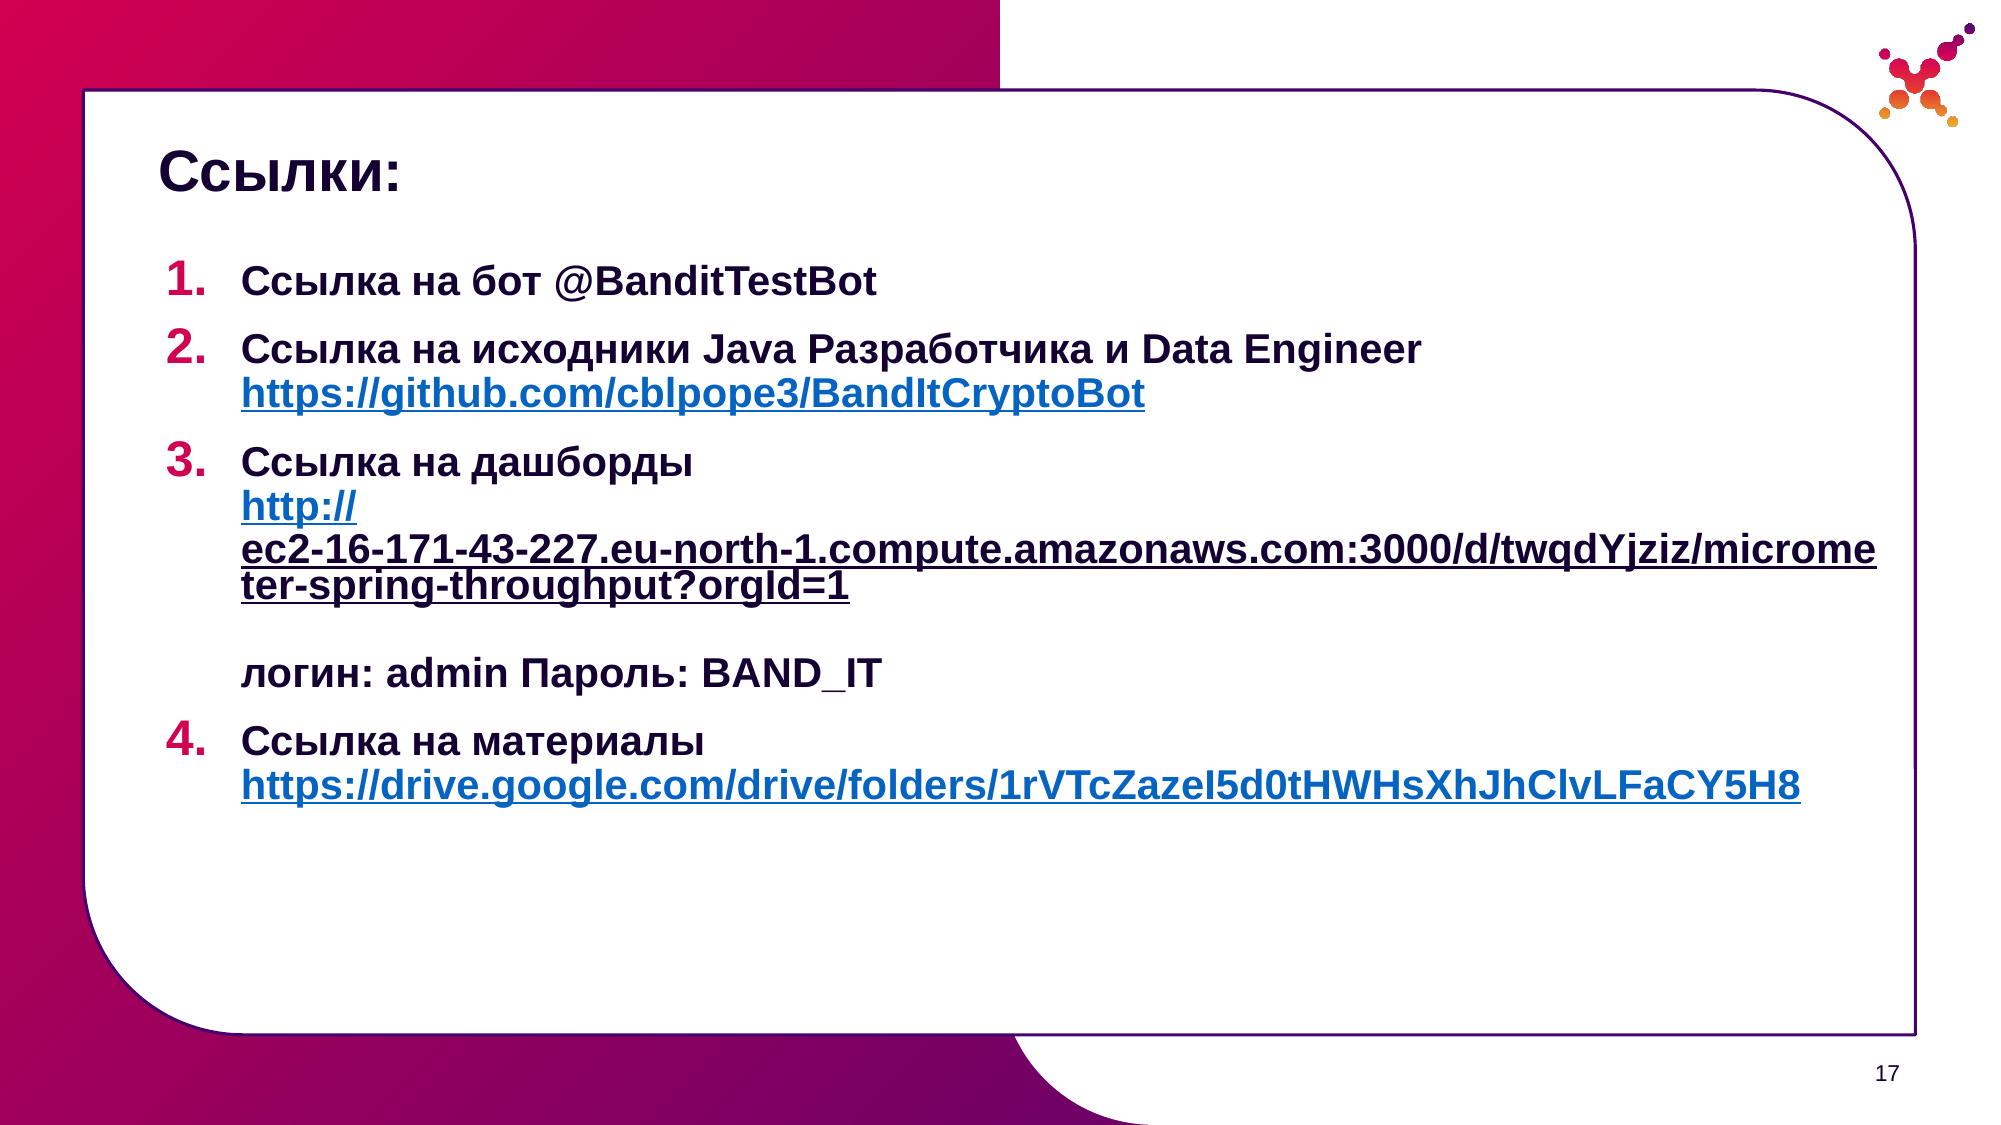

# Ссылки:
Ссылка на бот @BanditTestBot
Ссылка на исходники Java Разработчика и Data Engineer
https://github.com/cblpope3/BandItCryptoBot
Ссылка на дашборды
http://ec2-16-171-43-227.eu-north-1.compute.amazonaws.com:3000/d/twqdYjziz/micrometer-spring-throughput?orgId=1
логин: admin Пароль: BAND_IT
Ссылка на материалы
https://drive.google.com/drive/folders/1rVTcZazeI5d0tHWHsXhJhClvLFaCY5H8

17